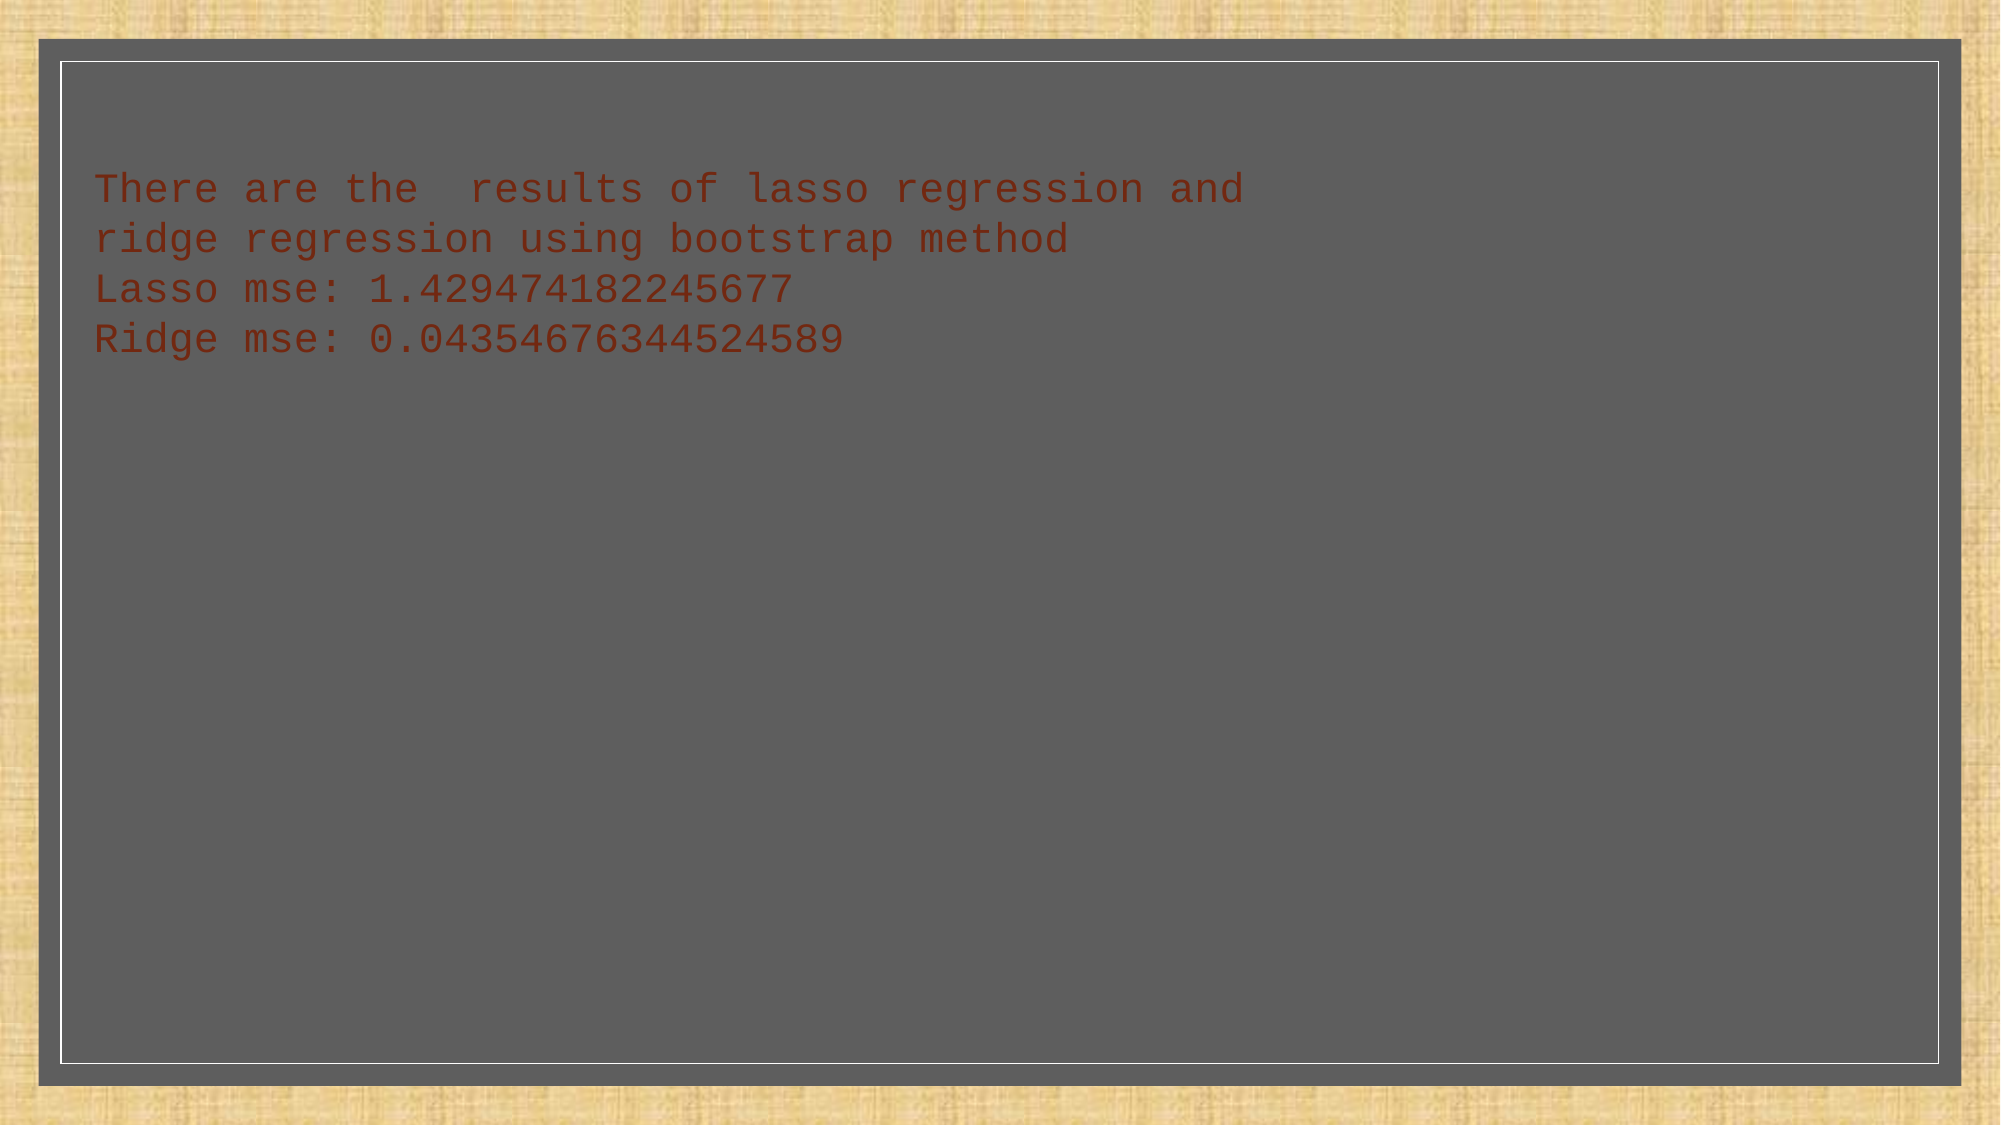

There are the  results of lasso regression and ridge regression using bootstrap method
Lasso mse: 1.429474182245677
Ridge mse: 0.04354676344524589